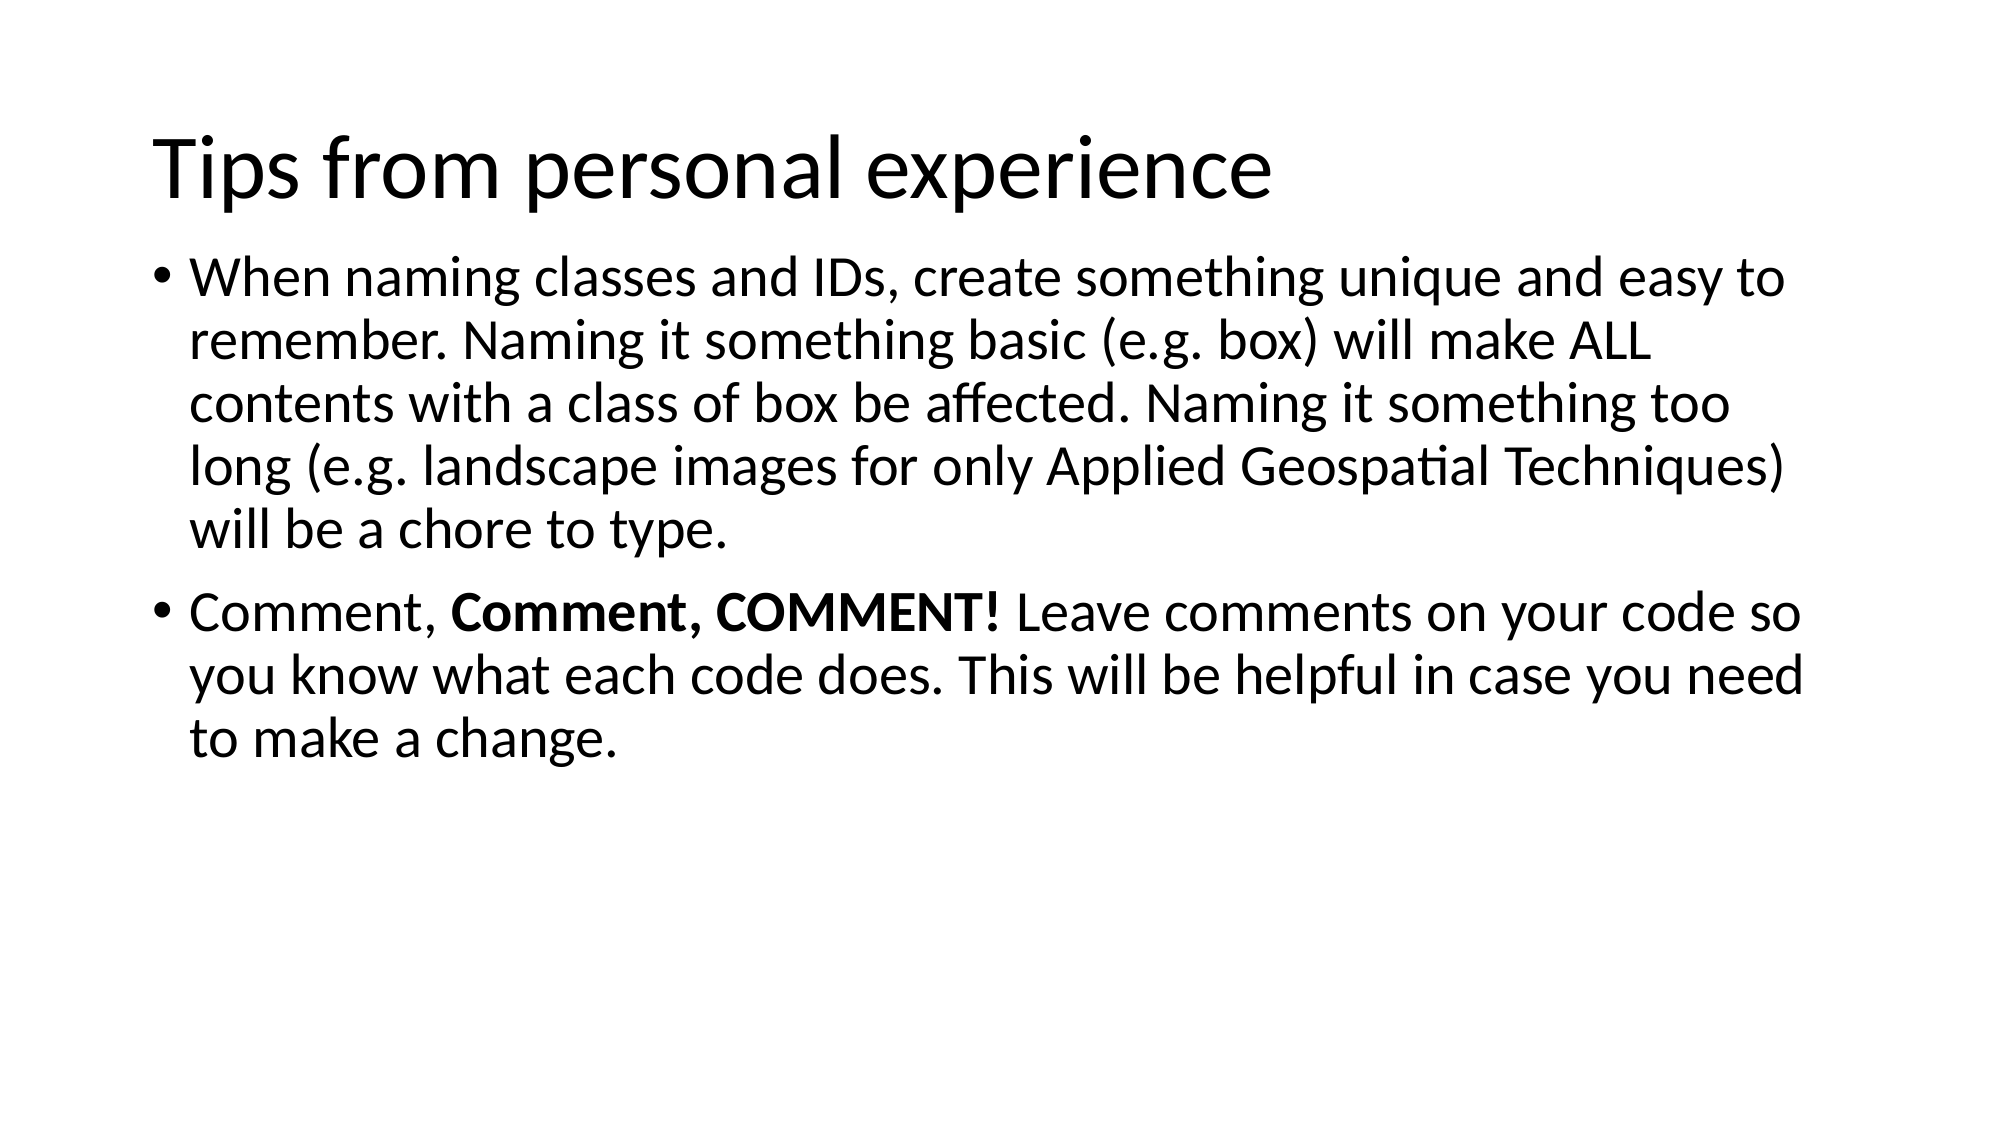

# Tips from personal experience
When naming classes and IDs, create something unique and easy to remember. Naming it something basic (e.g. box) will make ALL contents with a class of box be affected. Naming it something too long (e.g. landscape images for only Applied Geospatial Techniques) will be a chore to type.
Comment, Comment, COMMENT! Leave comments on your code so you know what each code does. This will be helpful in case you need to make a change.